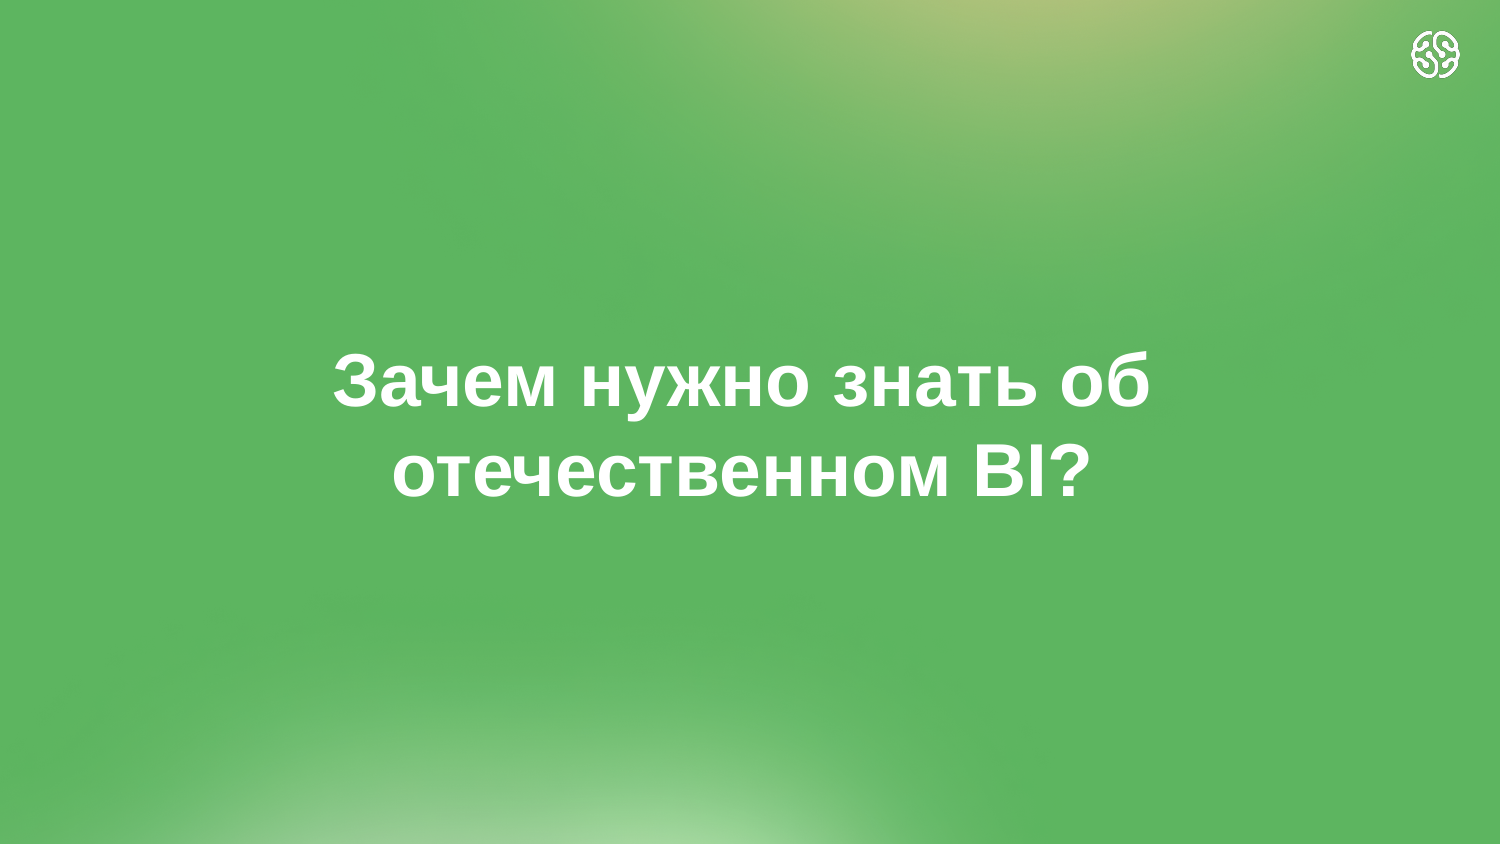

# Зачем нужно знать об отечественном BI?